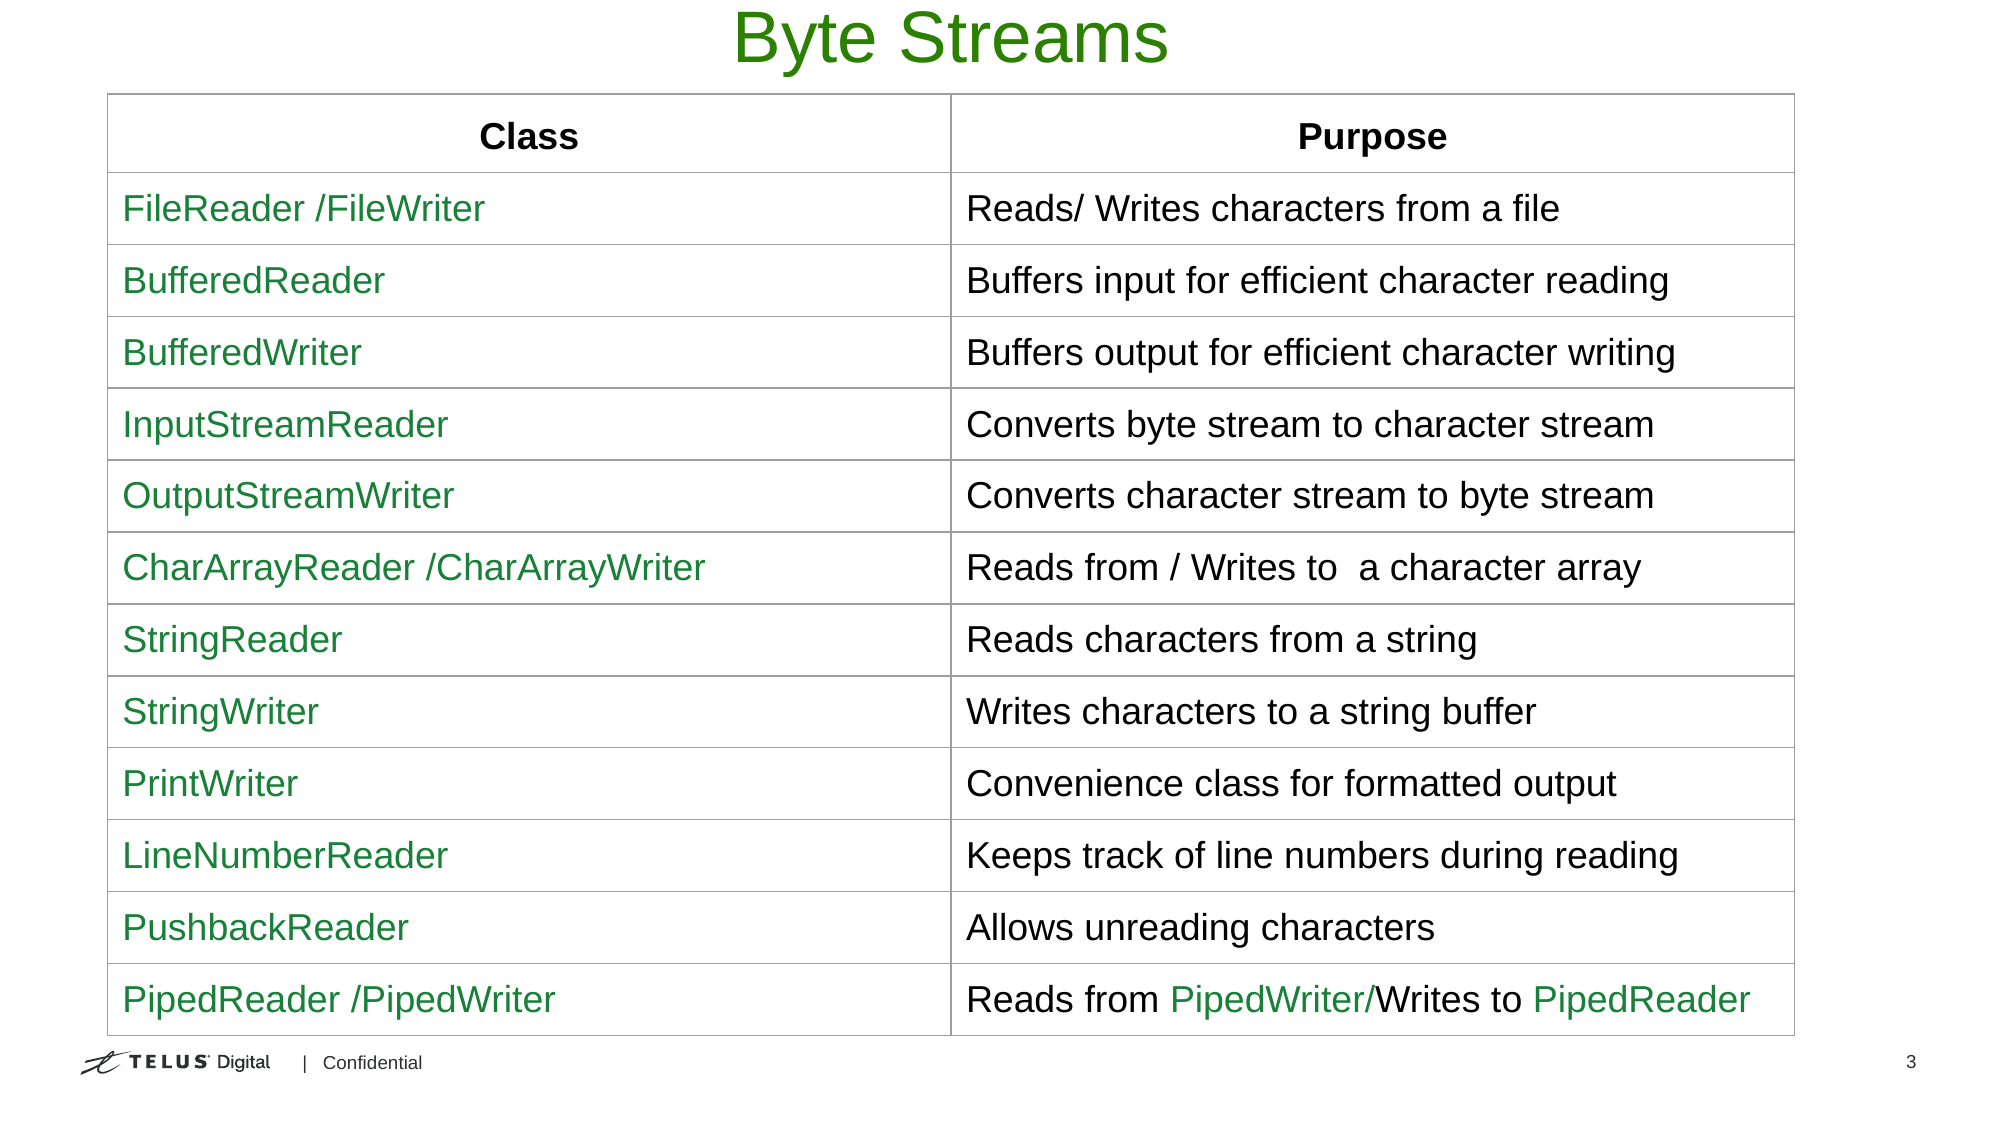

# Byte Streams
| Class | Purpose |
| --- | --- |
| FileReader /FileWriter | Reads/ Writes characters from a file |
| BufferedReader | Buffers input for efficient character reading |
| BufferedWriter | Buffers output for efficient character writing |
| InputStreamReader | Converts byte stream to character stream |
| OutputStreamWriter | Converts character stream to byte stream |
| CharArrayReader /CharArrayWriter | Reads from / Writes to a character array |
| StringReader | Reads characters from a string |
| StringWriter | Writes characters to a string buffer |
| PrintWriter | Convenience class for formatted output |
| LineNumberReader | Keeps track of line numbers during reading |
| PushbackReader | Allows unreading characters |
| PipedReader /PipedWriter | Reads from PipedWriter/Writes to PipedReader |